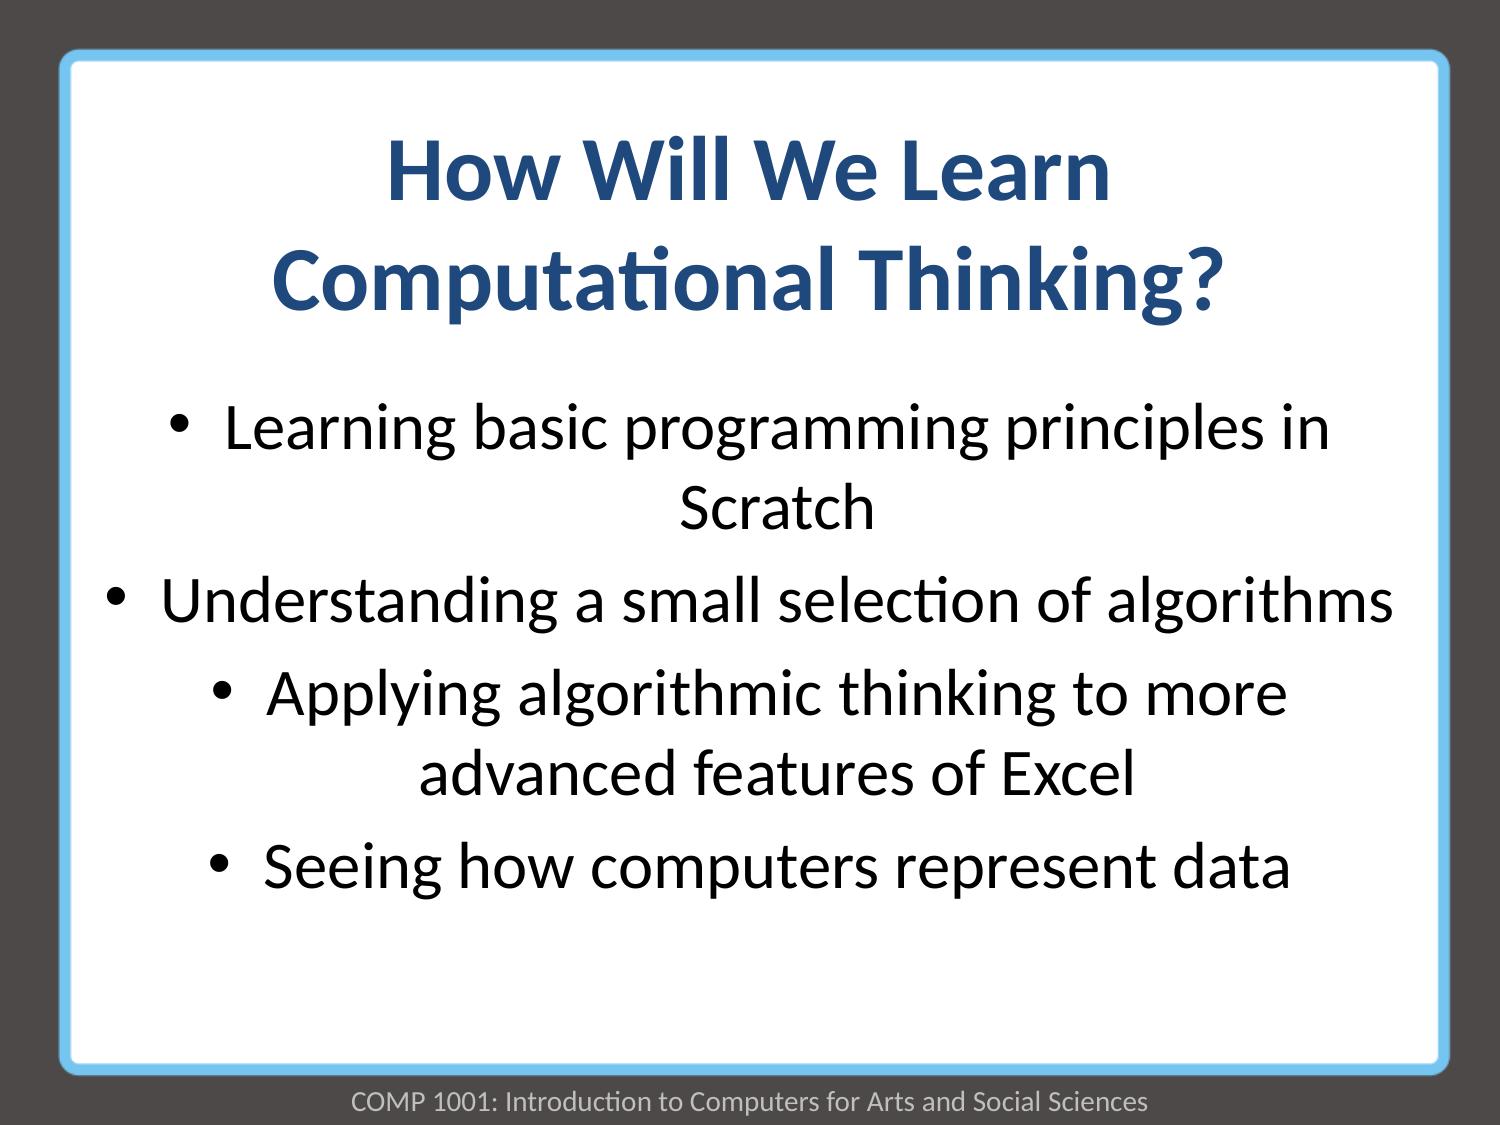

# How Will We Learn Computational Thinking?
Learning basic programming principles in Scratch
Understanding a small selection of algorithms
Applying algorithmic thinking to more advanced features of Excel
Seeing how computers represent data